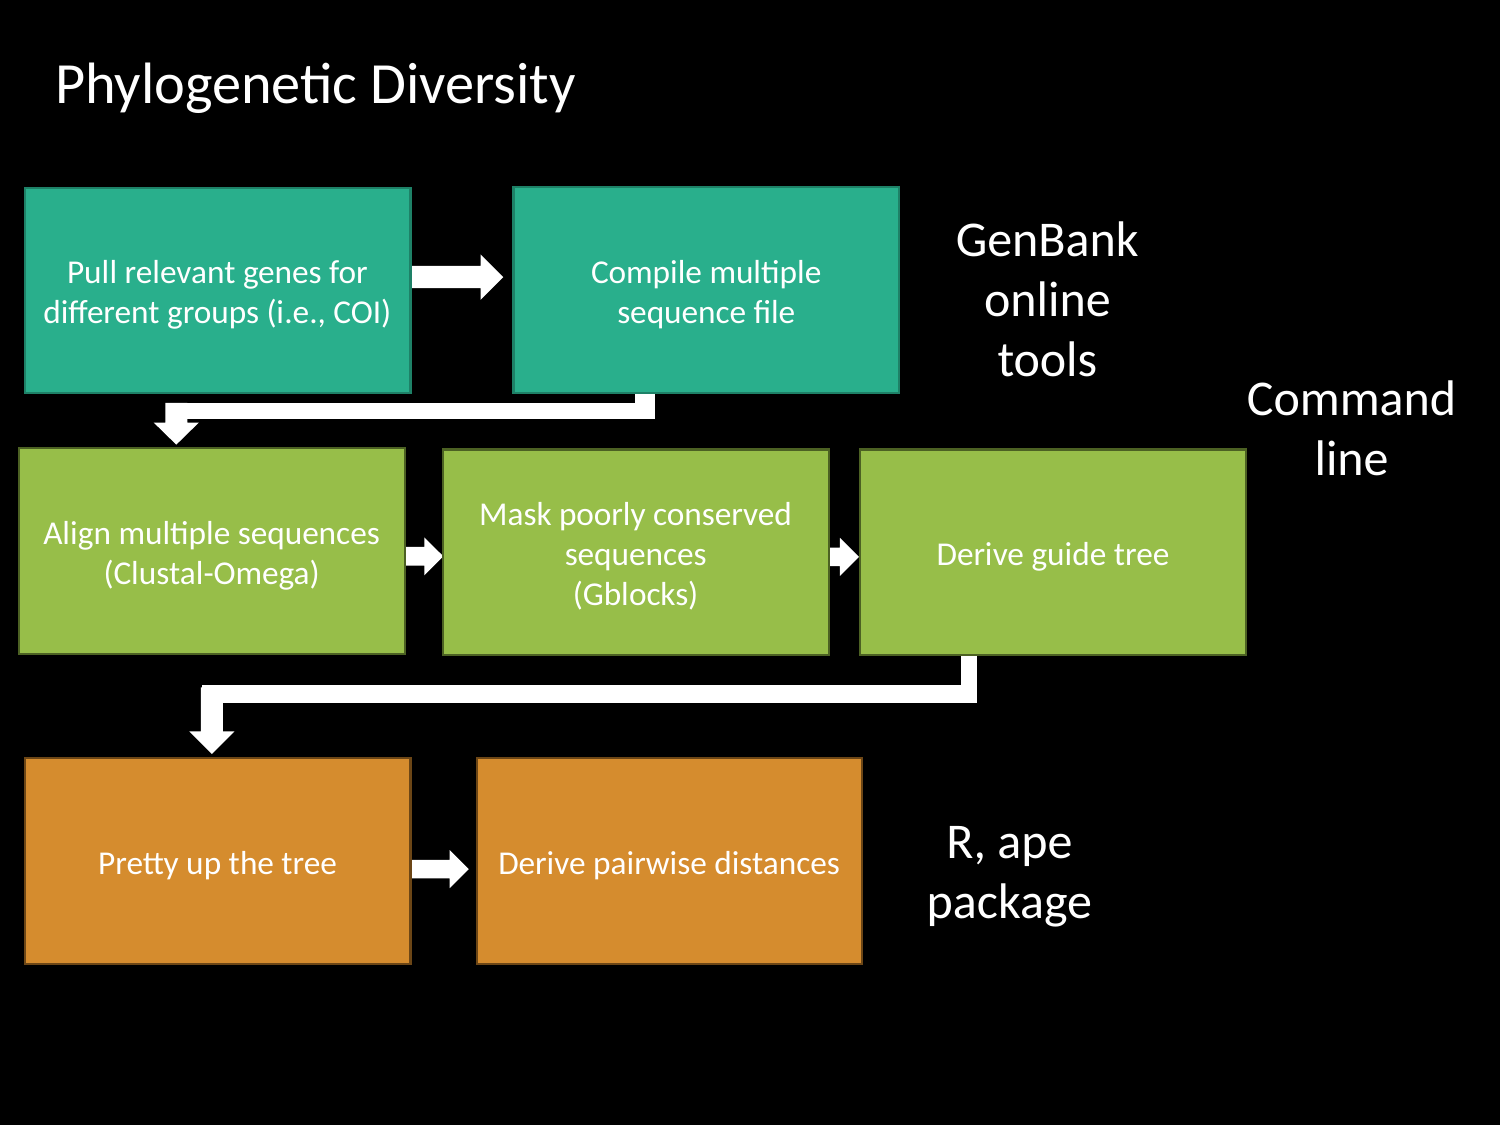

Phylogenetic Diversity
Compile multiple sequence file
Pull relevant genes for different groups (i.e., COI)
GenBank online tools

Command line

Align multiple sequences
(Clustal-Omega)
Mask poorly conserved sequences
(Gblocks)
Derive guide tree

Pretty up the tree
Derive pairwise distances
R, ape package